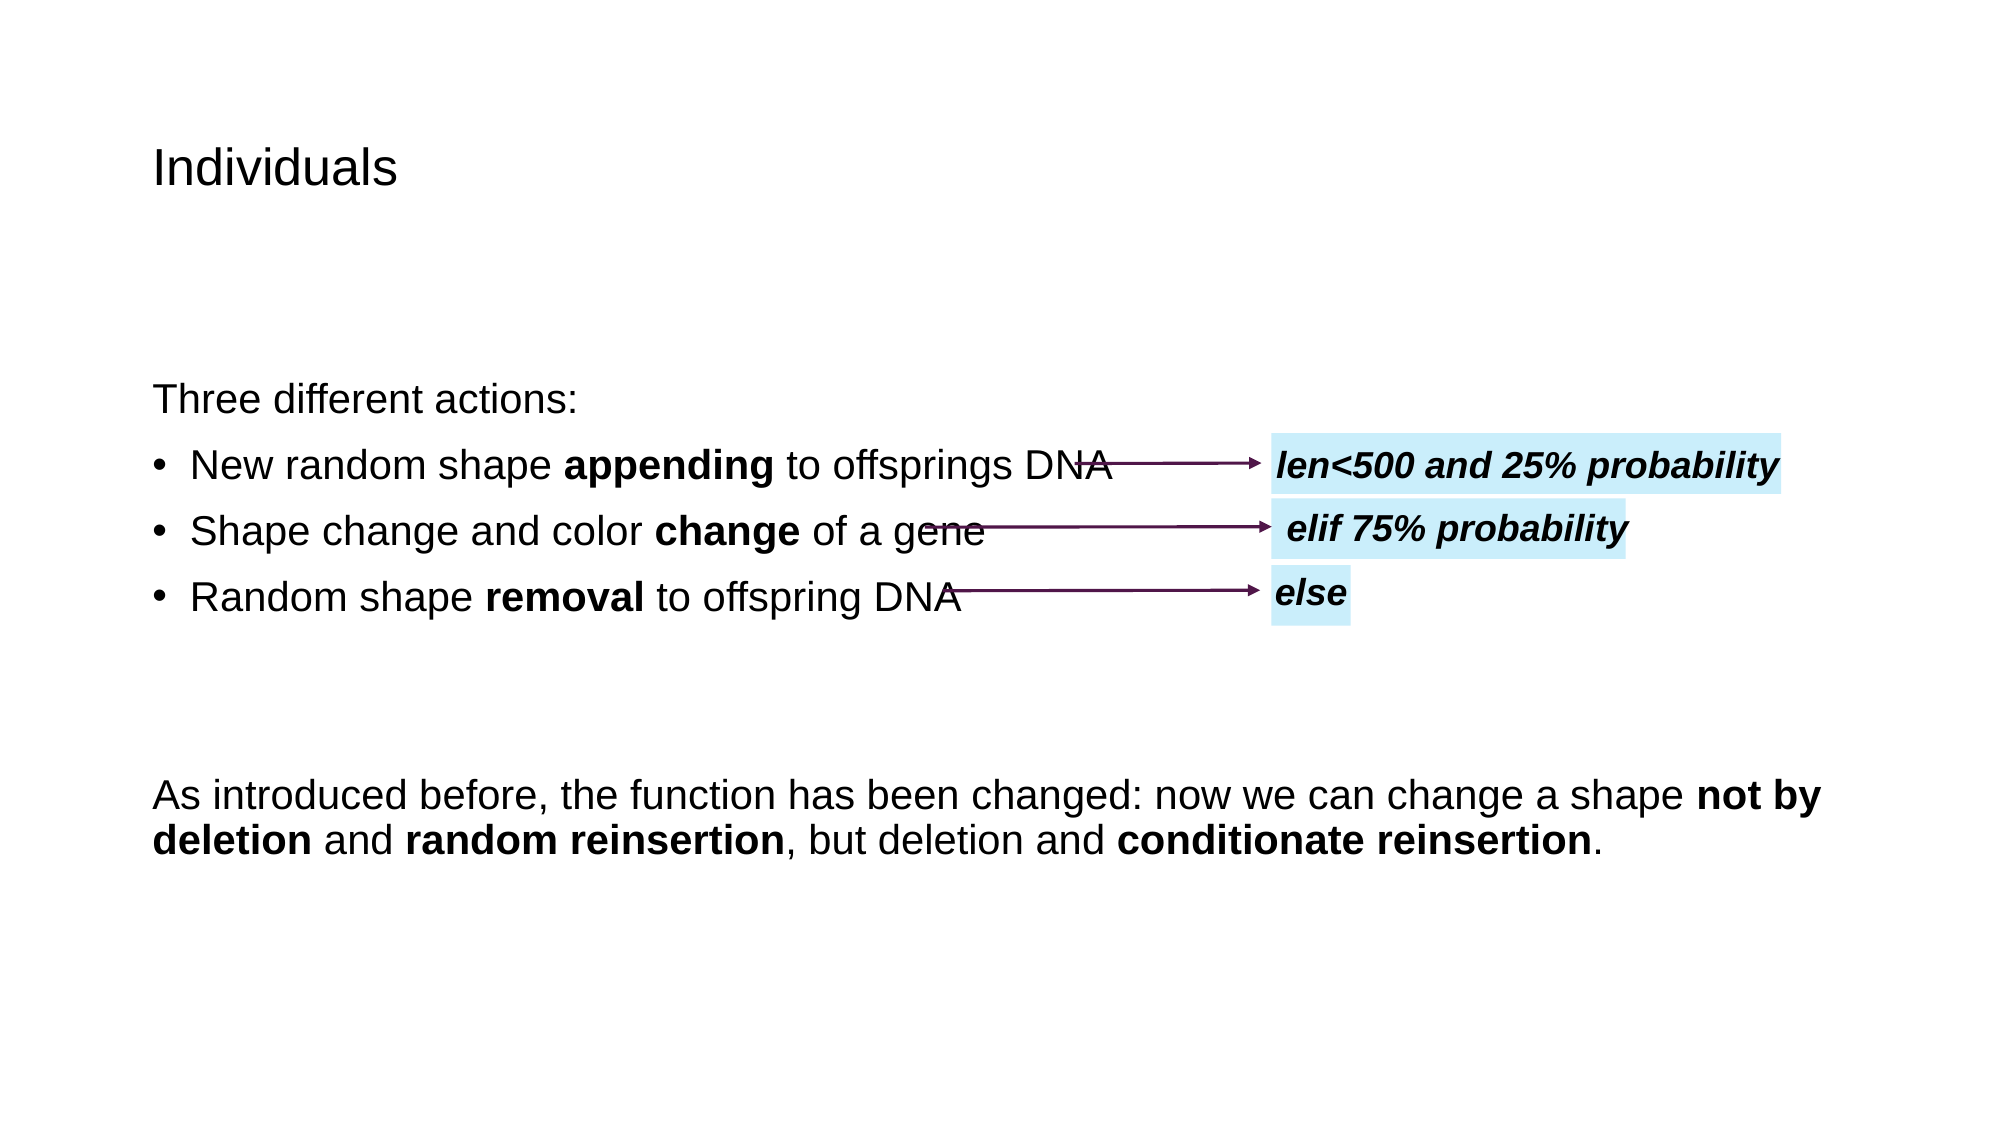

# Individuals

Three different actions:
New random shape appending to offsprings DNA
Shape change and color change of a gene
Random shape removal to offspring DNA

As introduced before, the function has been changed: now we can change a shape not by deletion and random reinsertion, but deletion and conditionate reinsertion.

len<500 and 25% probability
elif 75% probability

else